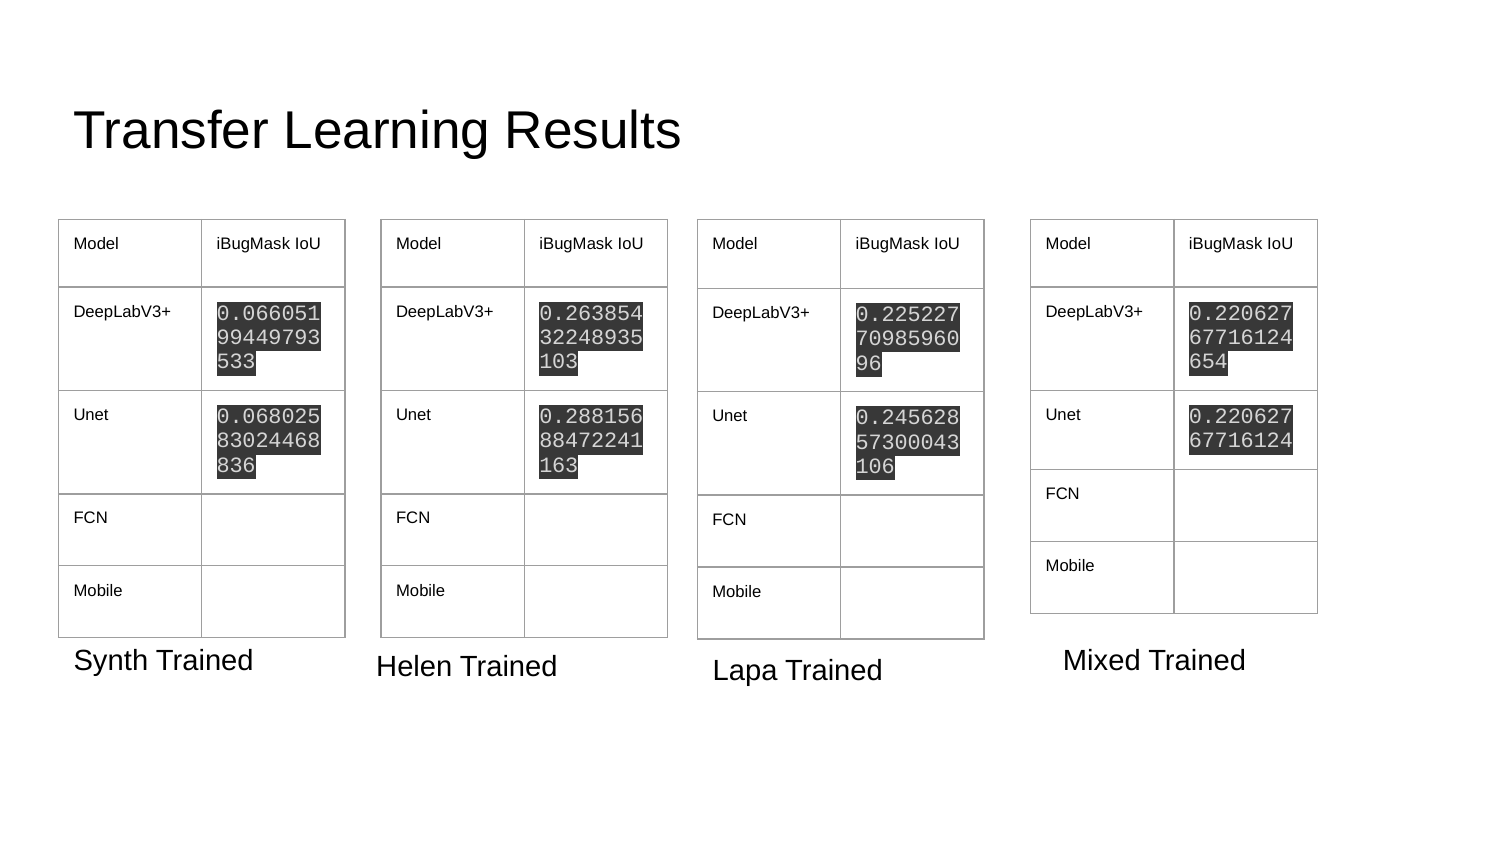

# Transfer Learning Results
| Model | iBugMask IoU |
| --- | --- |
| DeepLabV3+ | 0.06605199449793533 |
| Unet | 0.06802583024468836 |
| FCN |  |
| Mobile |  |
| Model | iBugMask IoU |
| --- | --- |
| DeepLabV3+ | 0.26385432248935103 |
| Unet | 0.28815688472241163 |
| FCN |  |
| Mobile |  |
| Model | iBugMask IoU |
| --- | --- |
| DeepLabV3+ | 0.22062767716124654 |
| Unet | 0.22062767716124 |
| FCN |  |
| Mobile |  |
| Model | iBugMask IoU |
| --- | --- |
| DeepLabV3+ | 0.2252277098596096 |
| Unet | 0.24562857300043106 |
| FCN |  |
| Mobile |  |
Synth Trained
Mixed Trained
Helen Trained
Lapa Trained